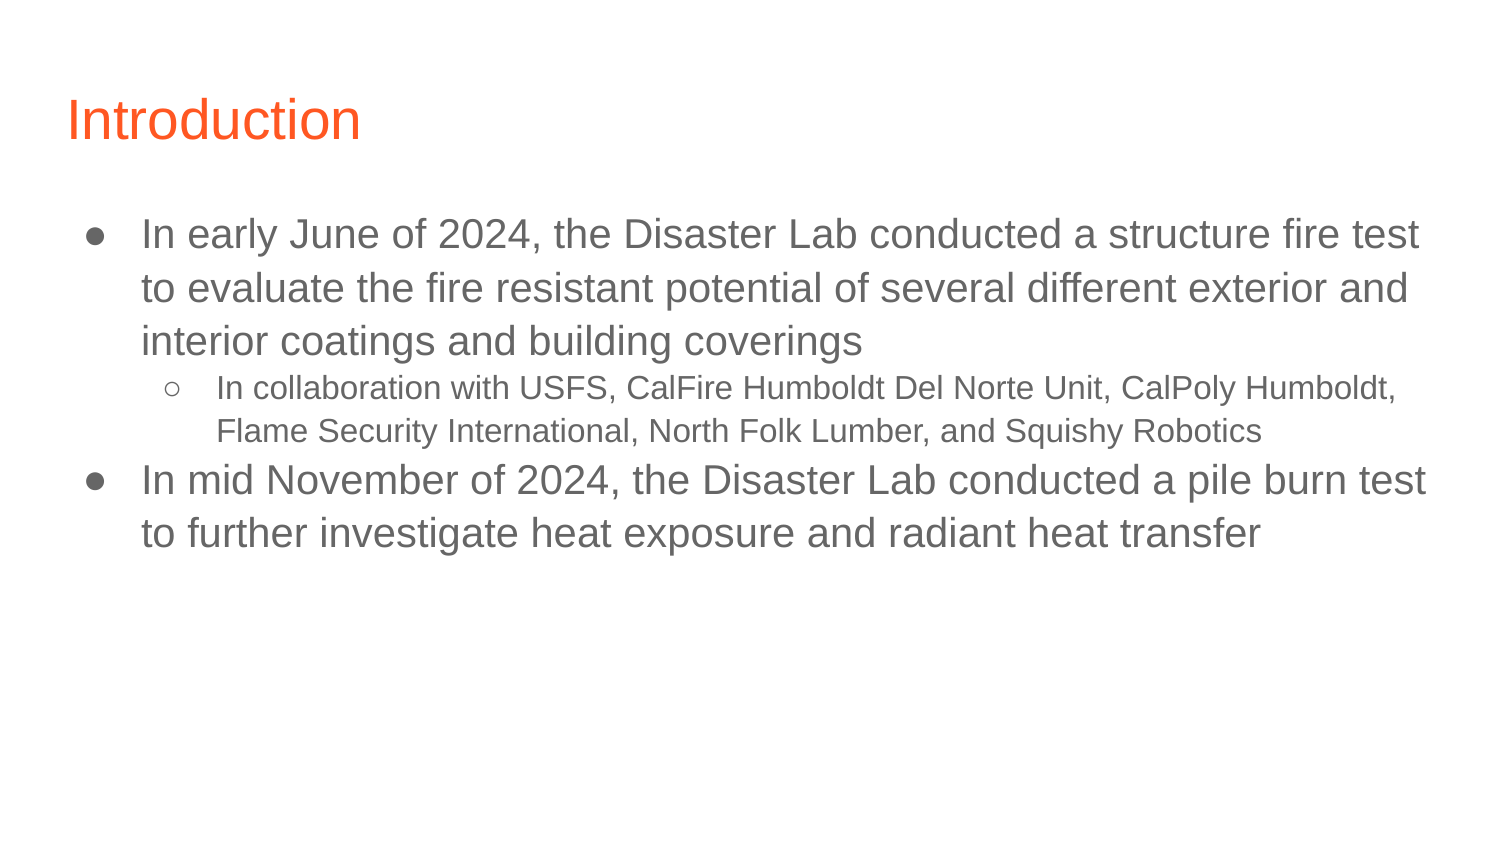

# Introduction
In early June of 2024, the Disaster Lab conducted a structure fire test to evaluate the fire resistant potential of several different exterior and interior coatings and building coverings
In collaboration with USFS, CalFire Humboldt Del Norte Unit, CalPoly Humboldt, Flame Security International, North Folk Lumber, and Squishy Robotics
In mid November of 2024, the Disaster Lab conducted a pile burn test to further investigate heat exposure and radiant heat transfer